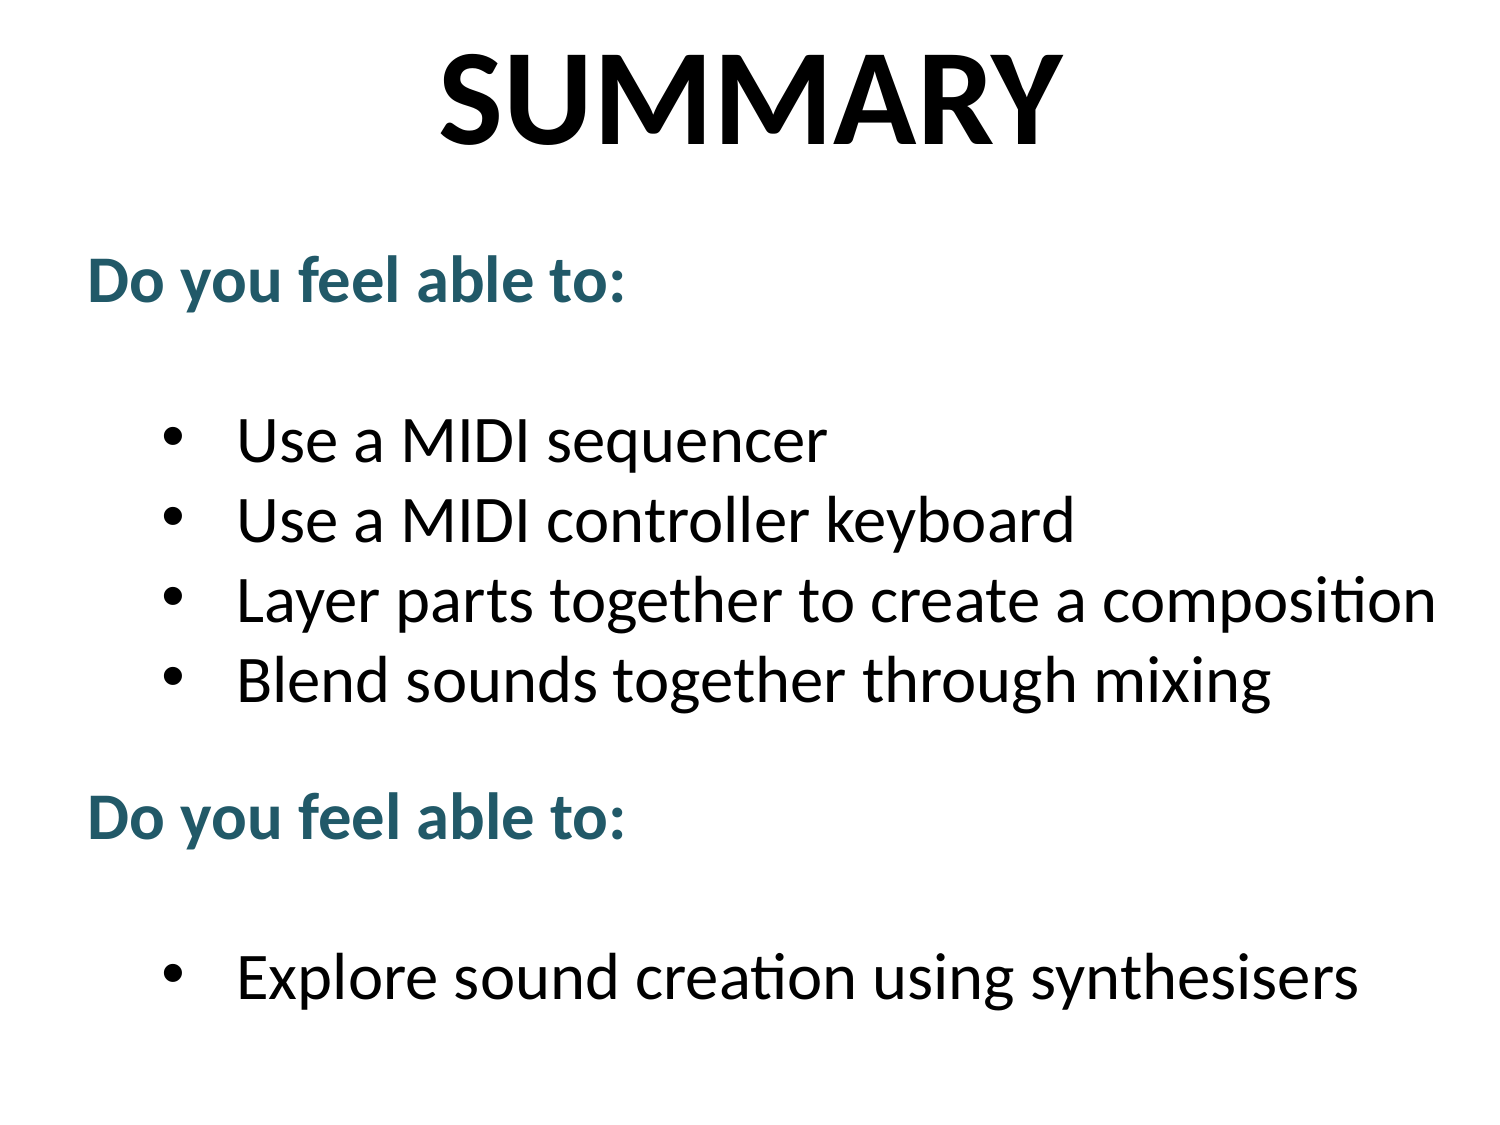

SUMMARY
Do you feel able to:

Use a MIDI sequencer
Use a MIDI controller keyboard
Layer parts together to create a composition
Blend sounds together through mixing
Do you feel able to:

Explore sound creation using synthesisers